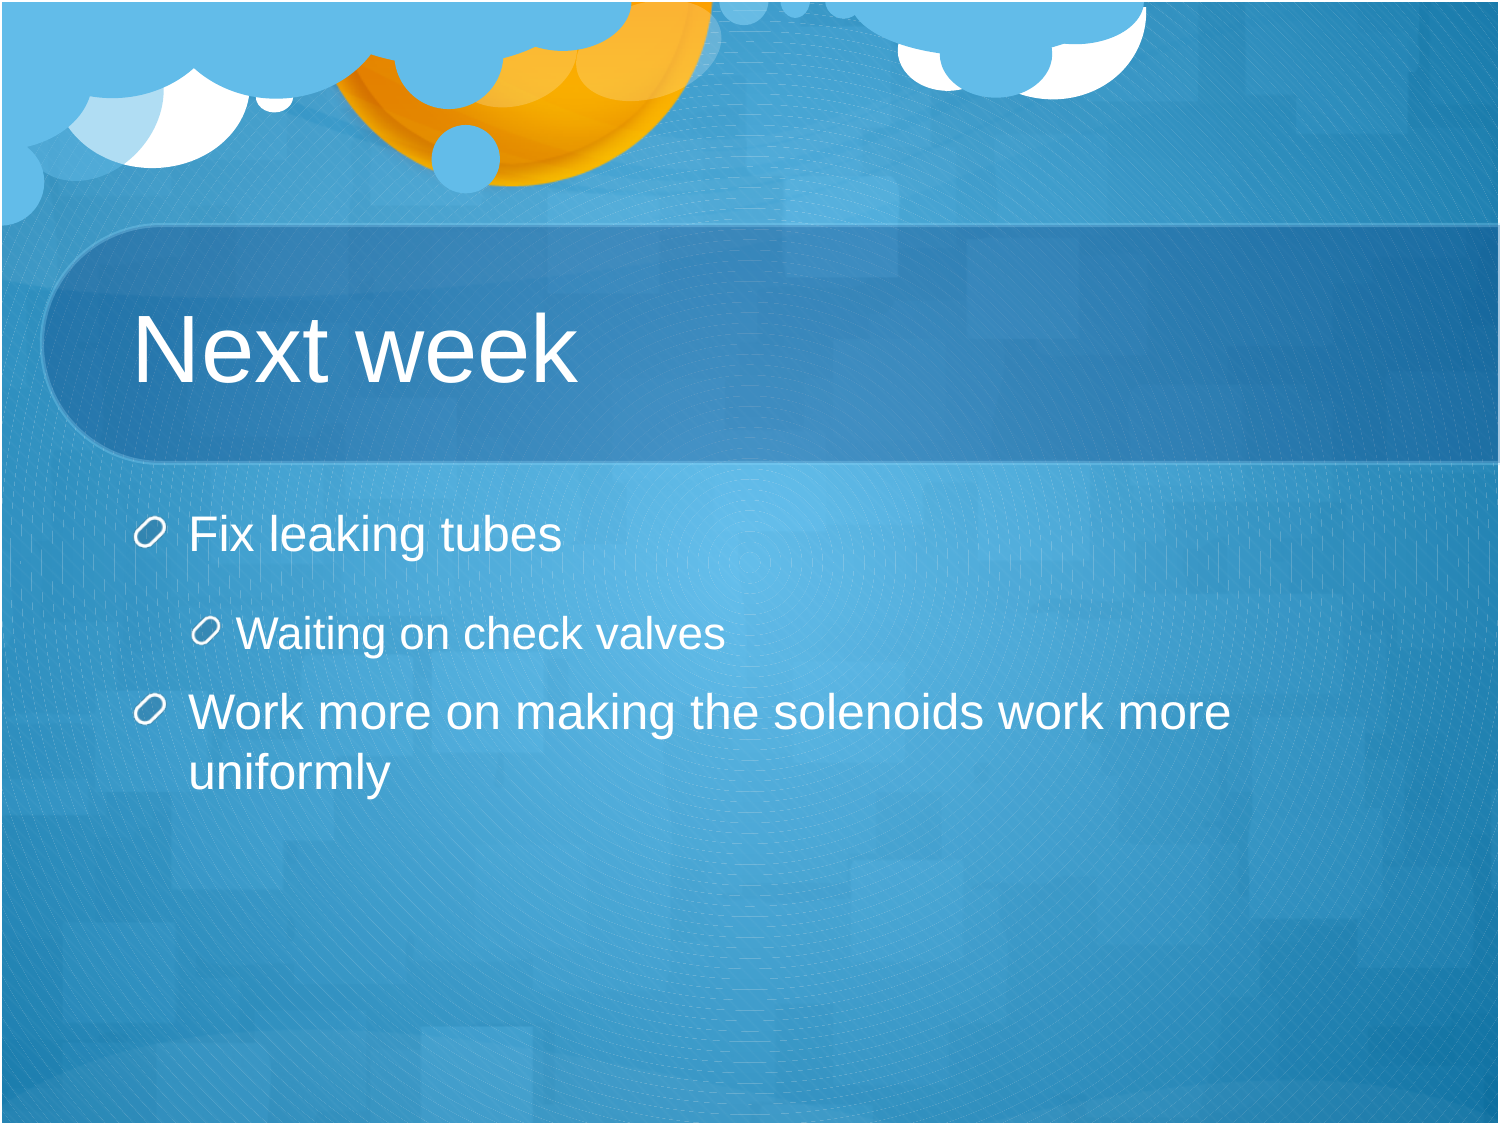

# Next week
Fix leaking tubes
Waiting on check valves
Work more on making the solenoids work more uniformly